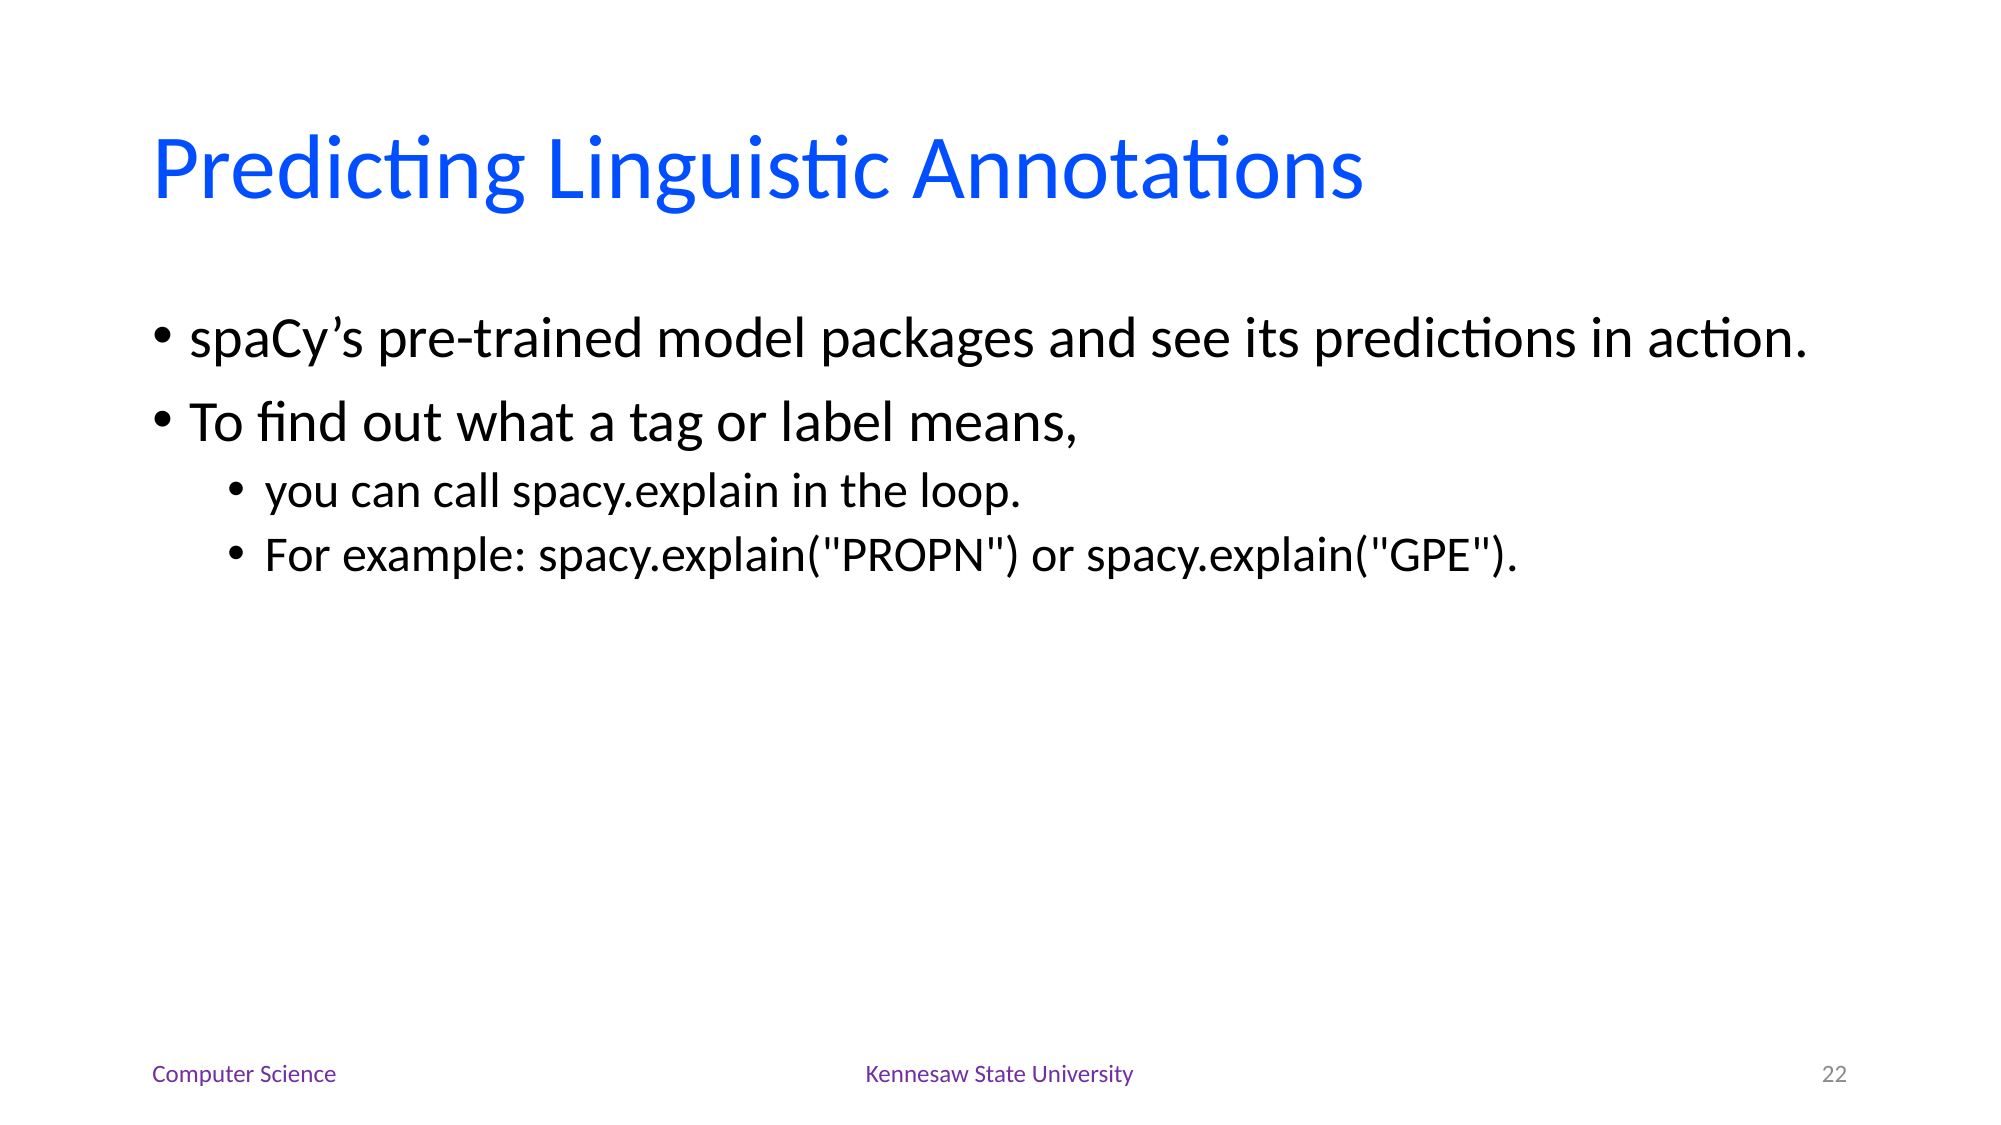

# Predicting Linguistic Annotations
spaCy’s pre-trained model packages and see its predictions in action.
To find out what a tag or label means,
you can call spacy.explain in the loop.
For example: spacy.explain("PROPN") or spacy.explain("GPE").
Computer Science
Kennesaw State University
22